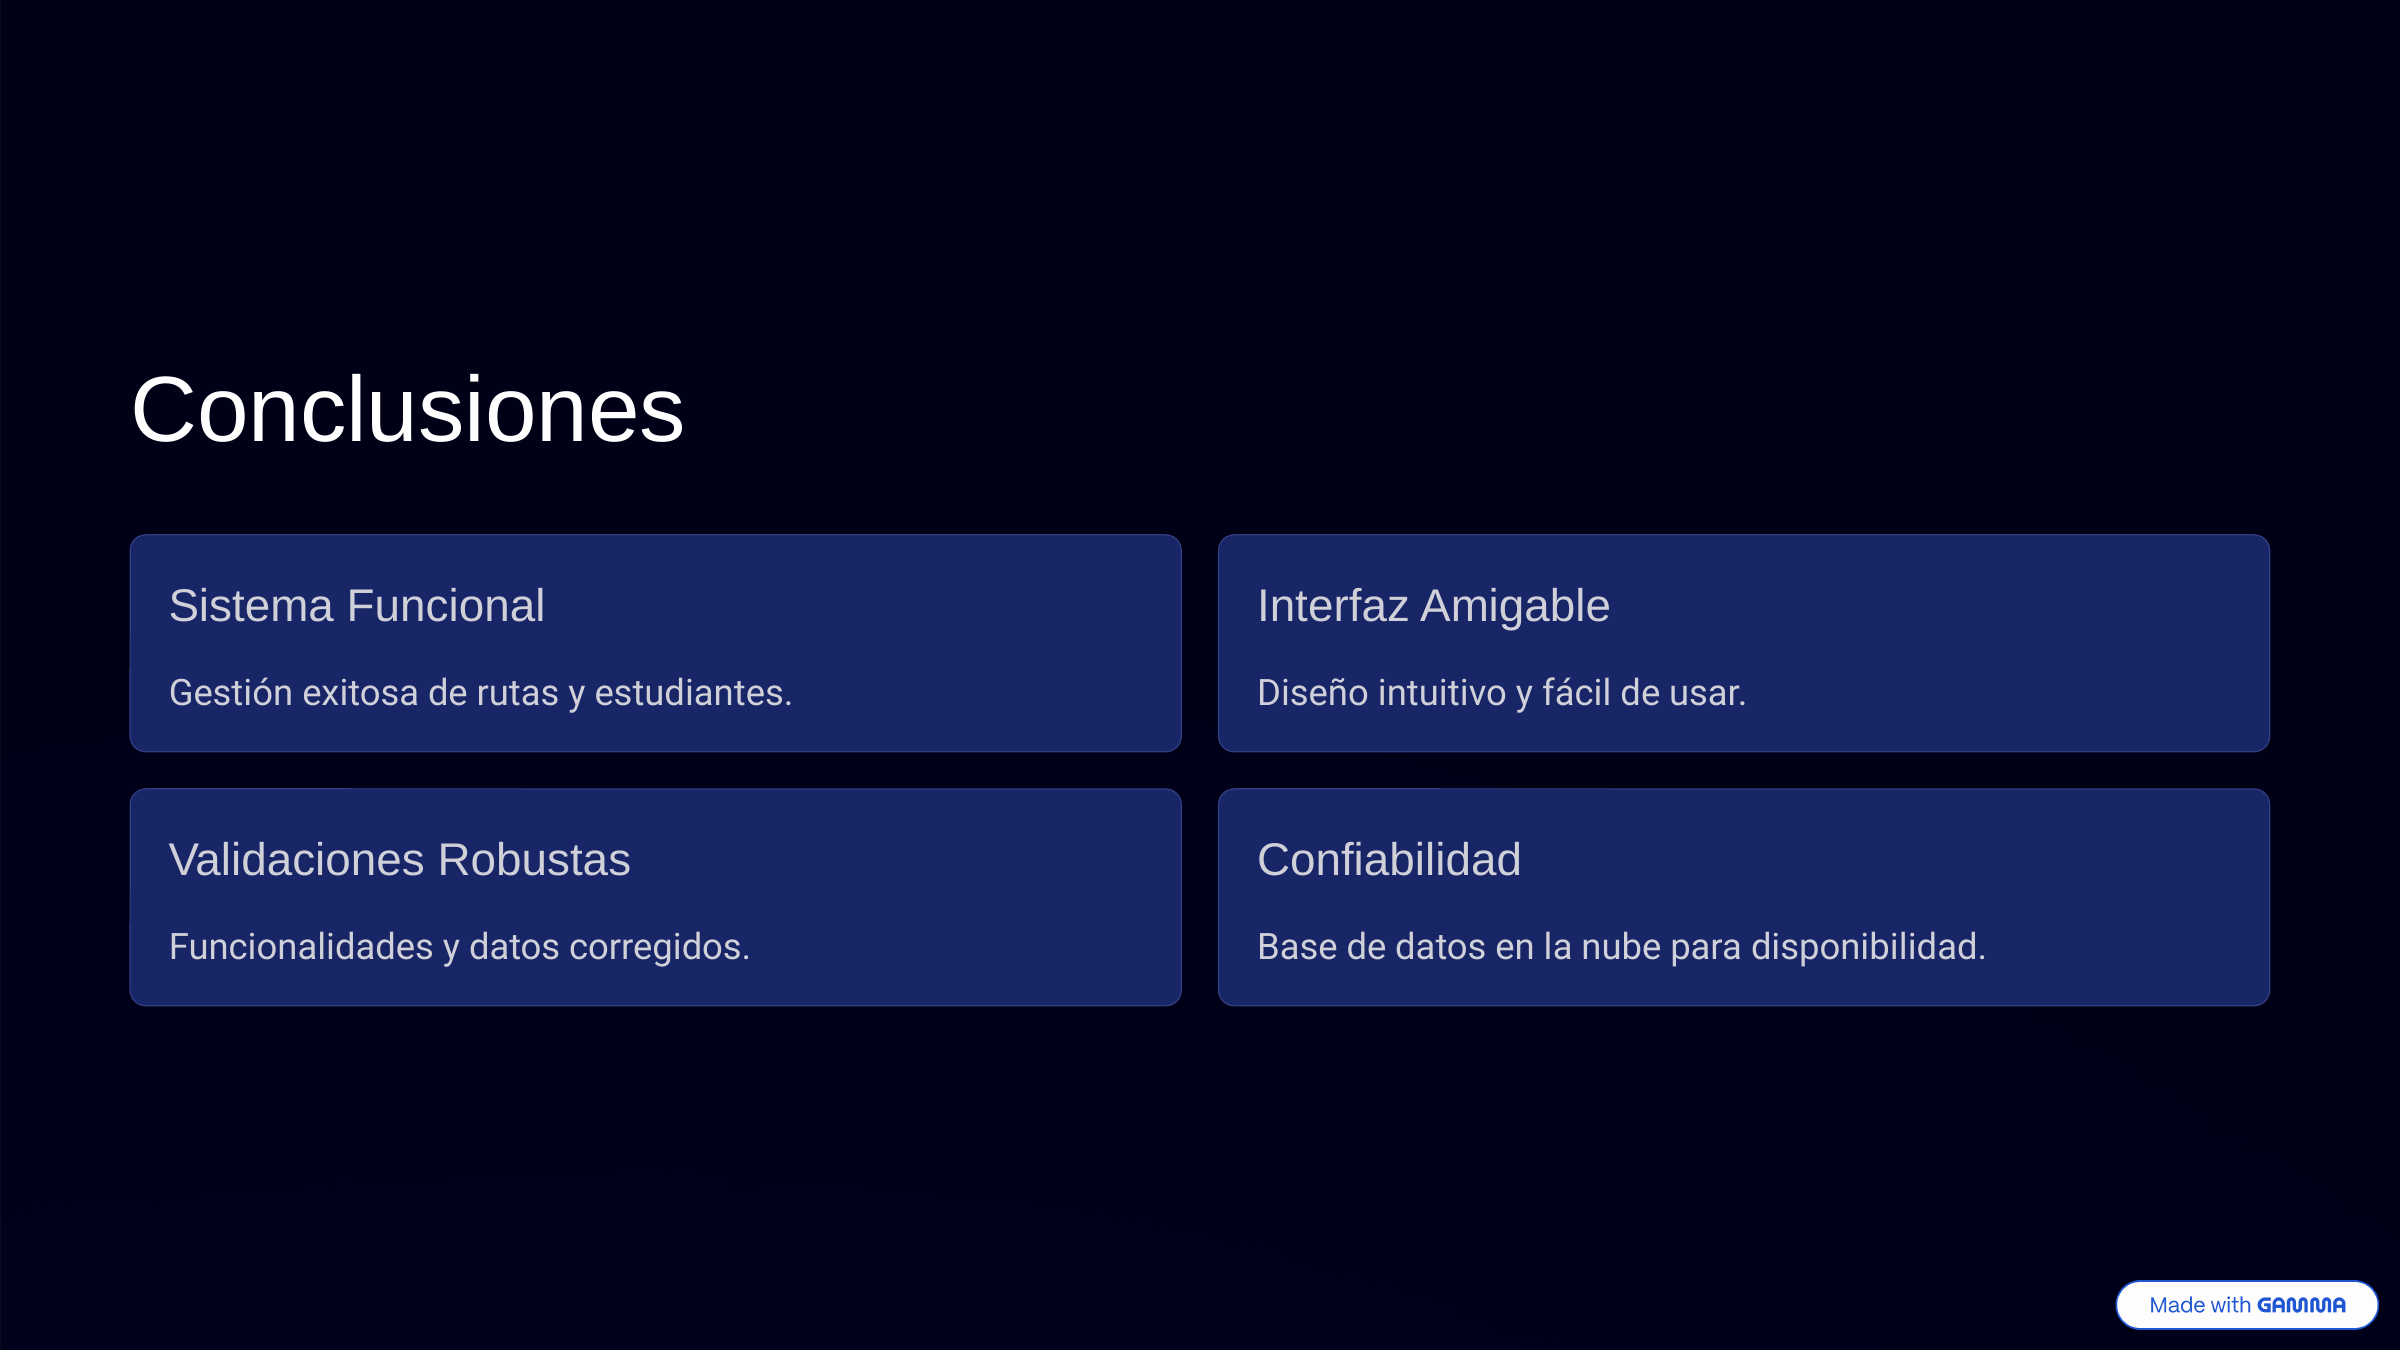

Conclusiones

Sistema Funcional
Interfaz Amigable
Gestión exitosa de rutas y estudiantes.
Diseño intuitivo y fácil de usar.

Validaciones Robustas
Confiabilidad
Funcionalidades y datos corregidos.
Base de datos en la nube para disponibilidad.